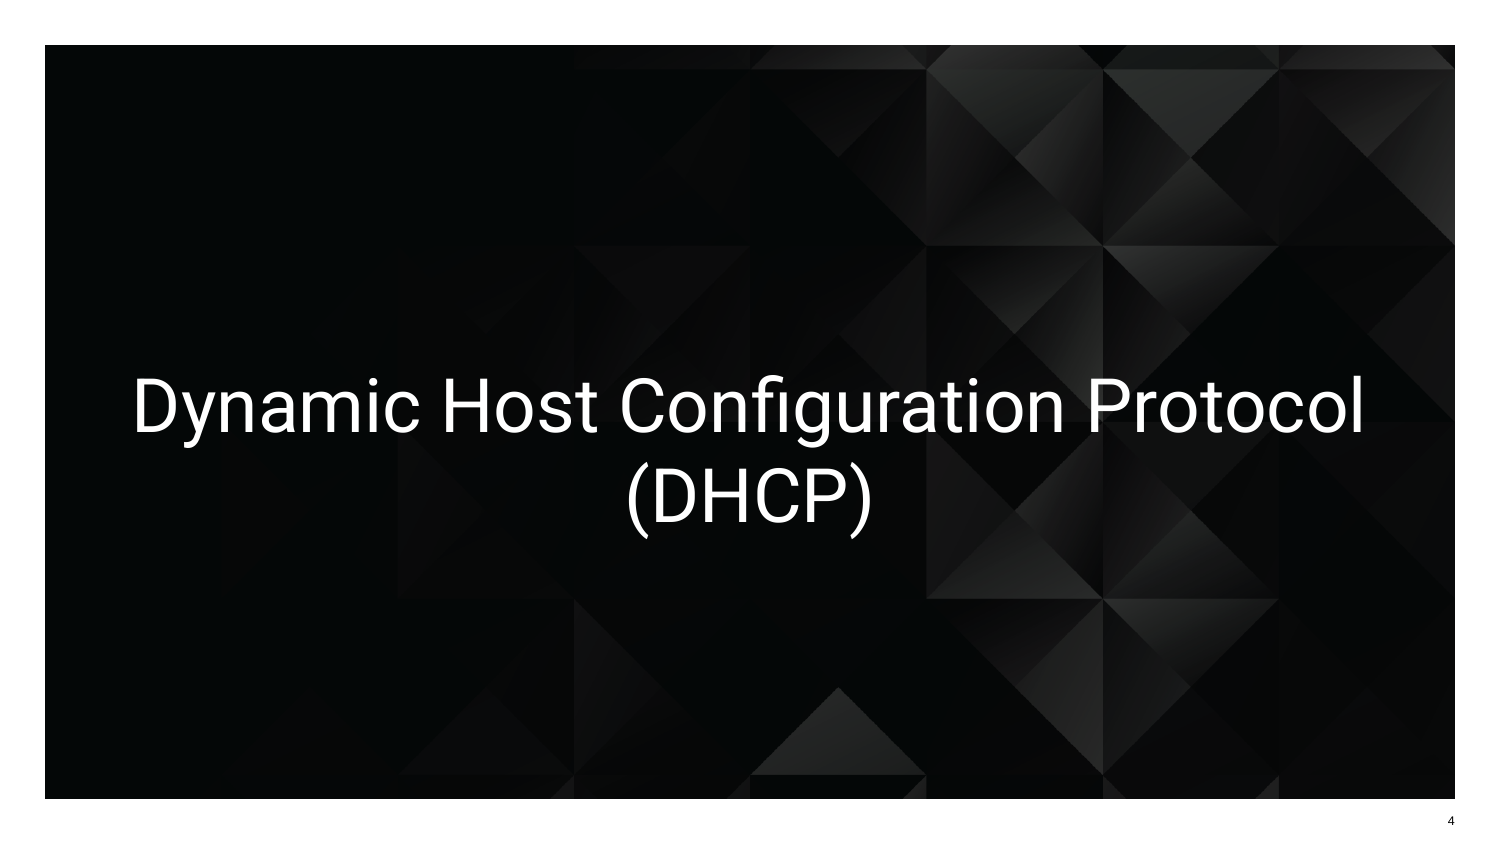

# Dynamic Host Configuration Protocol (DHCP)
4